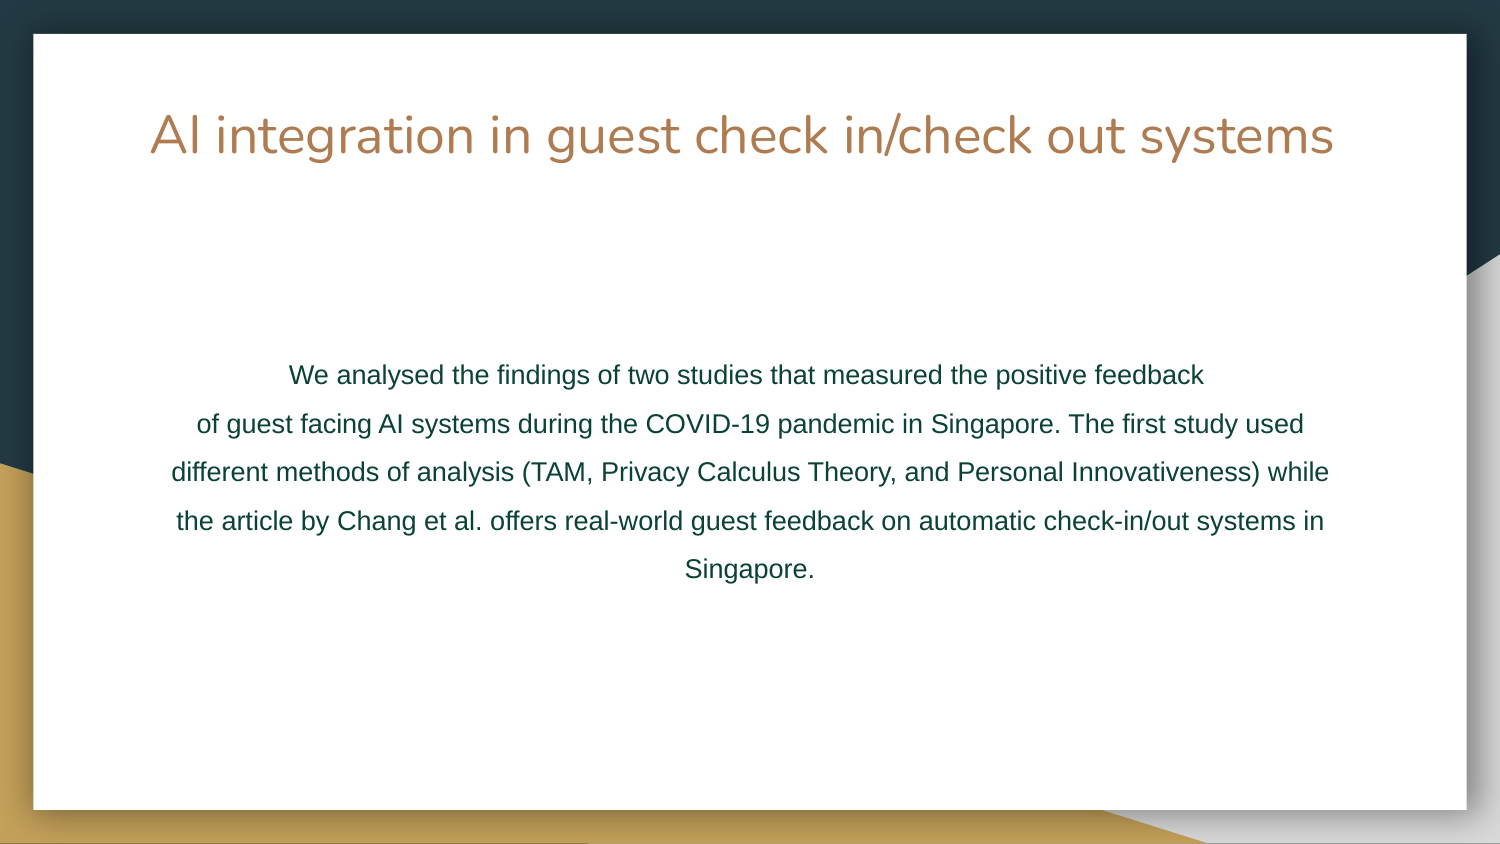

# AI integration in guest check in/check out systems

We analysed the findings of two studies that measured the positive feedback
of guest facing AI systems during the COVID-19 pandemic in Singapore. The first study used different methods of analysis (TAM, Privacy Calculus Theory, and Personal Innovativeness) while the article by Chang et al. offers real-world guest feedback on automatic check-in/out systems in Singapore.